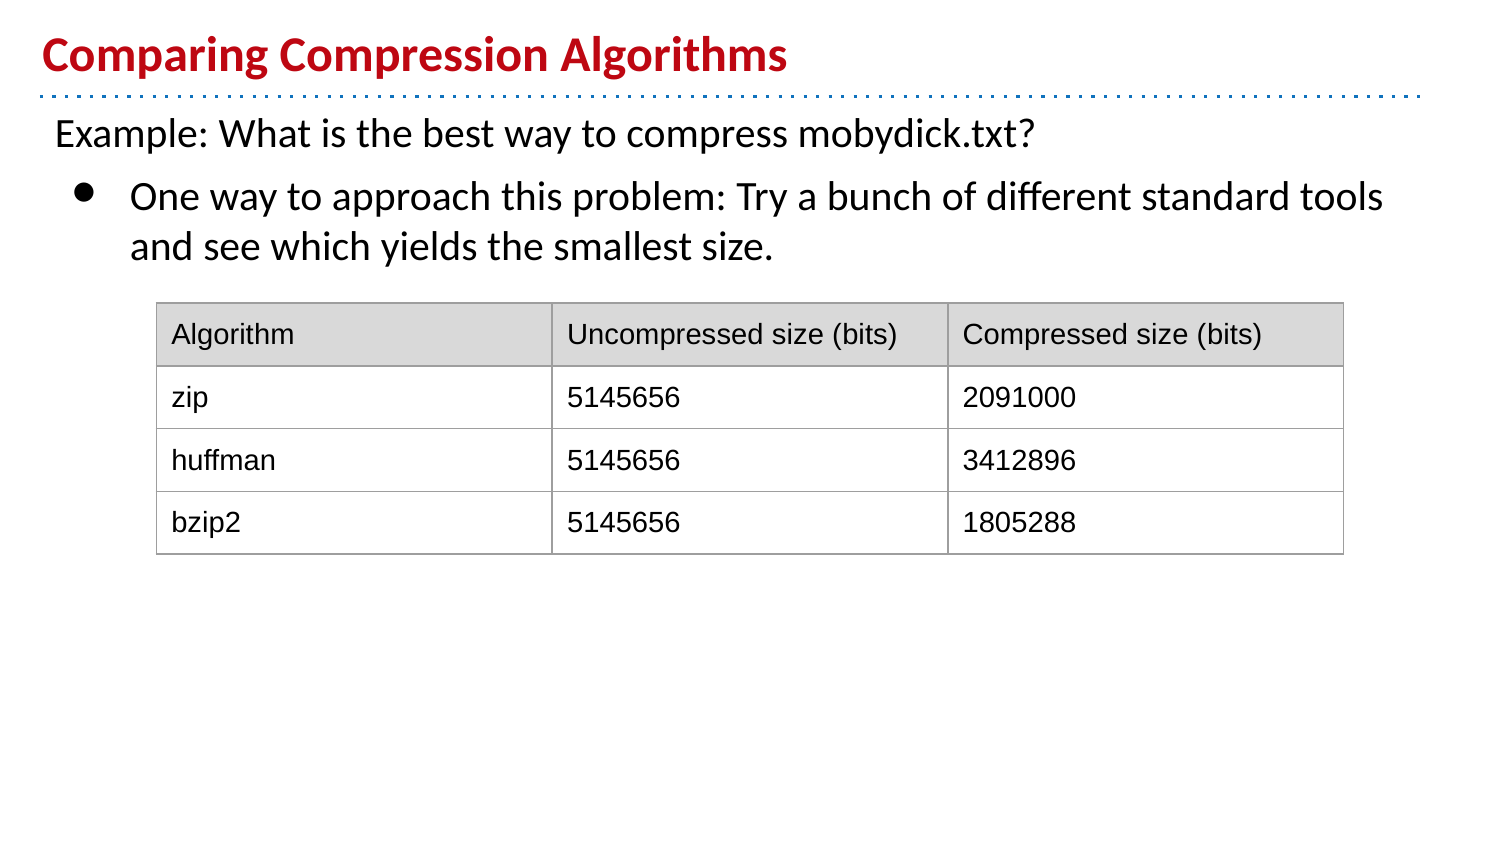

# Comparing Compression Algorithms
Example: What is the best way to compress mobydick.txt?
One way to approach this problem: Try a bunch of different standard tools and see which yields the smallest size.
| Algorithm | Uncompressed size (bits) | Compressed size (bits) |
| --- | --- | --- |
| zip | 5145656 | 2091000 |
| huffman | 5145656 | 3412896 |
| bzip2 | 5145656 | 1805288 |